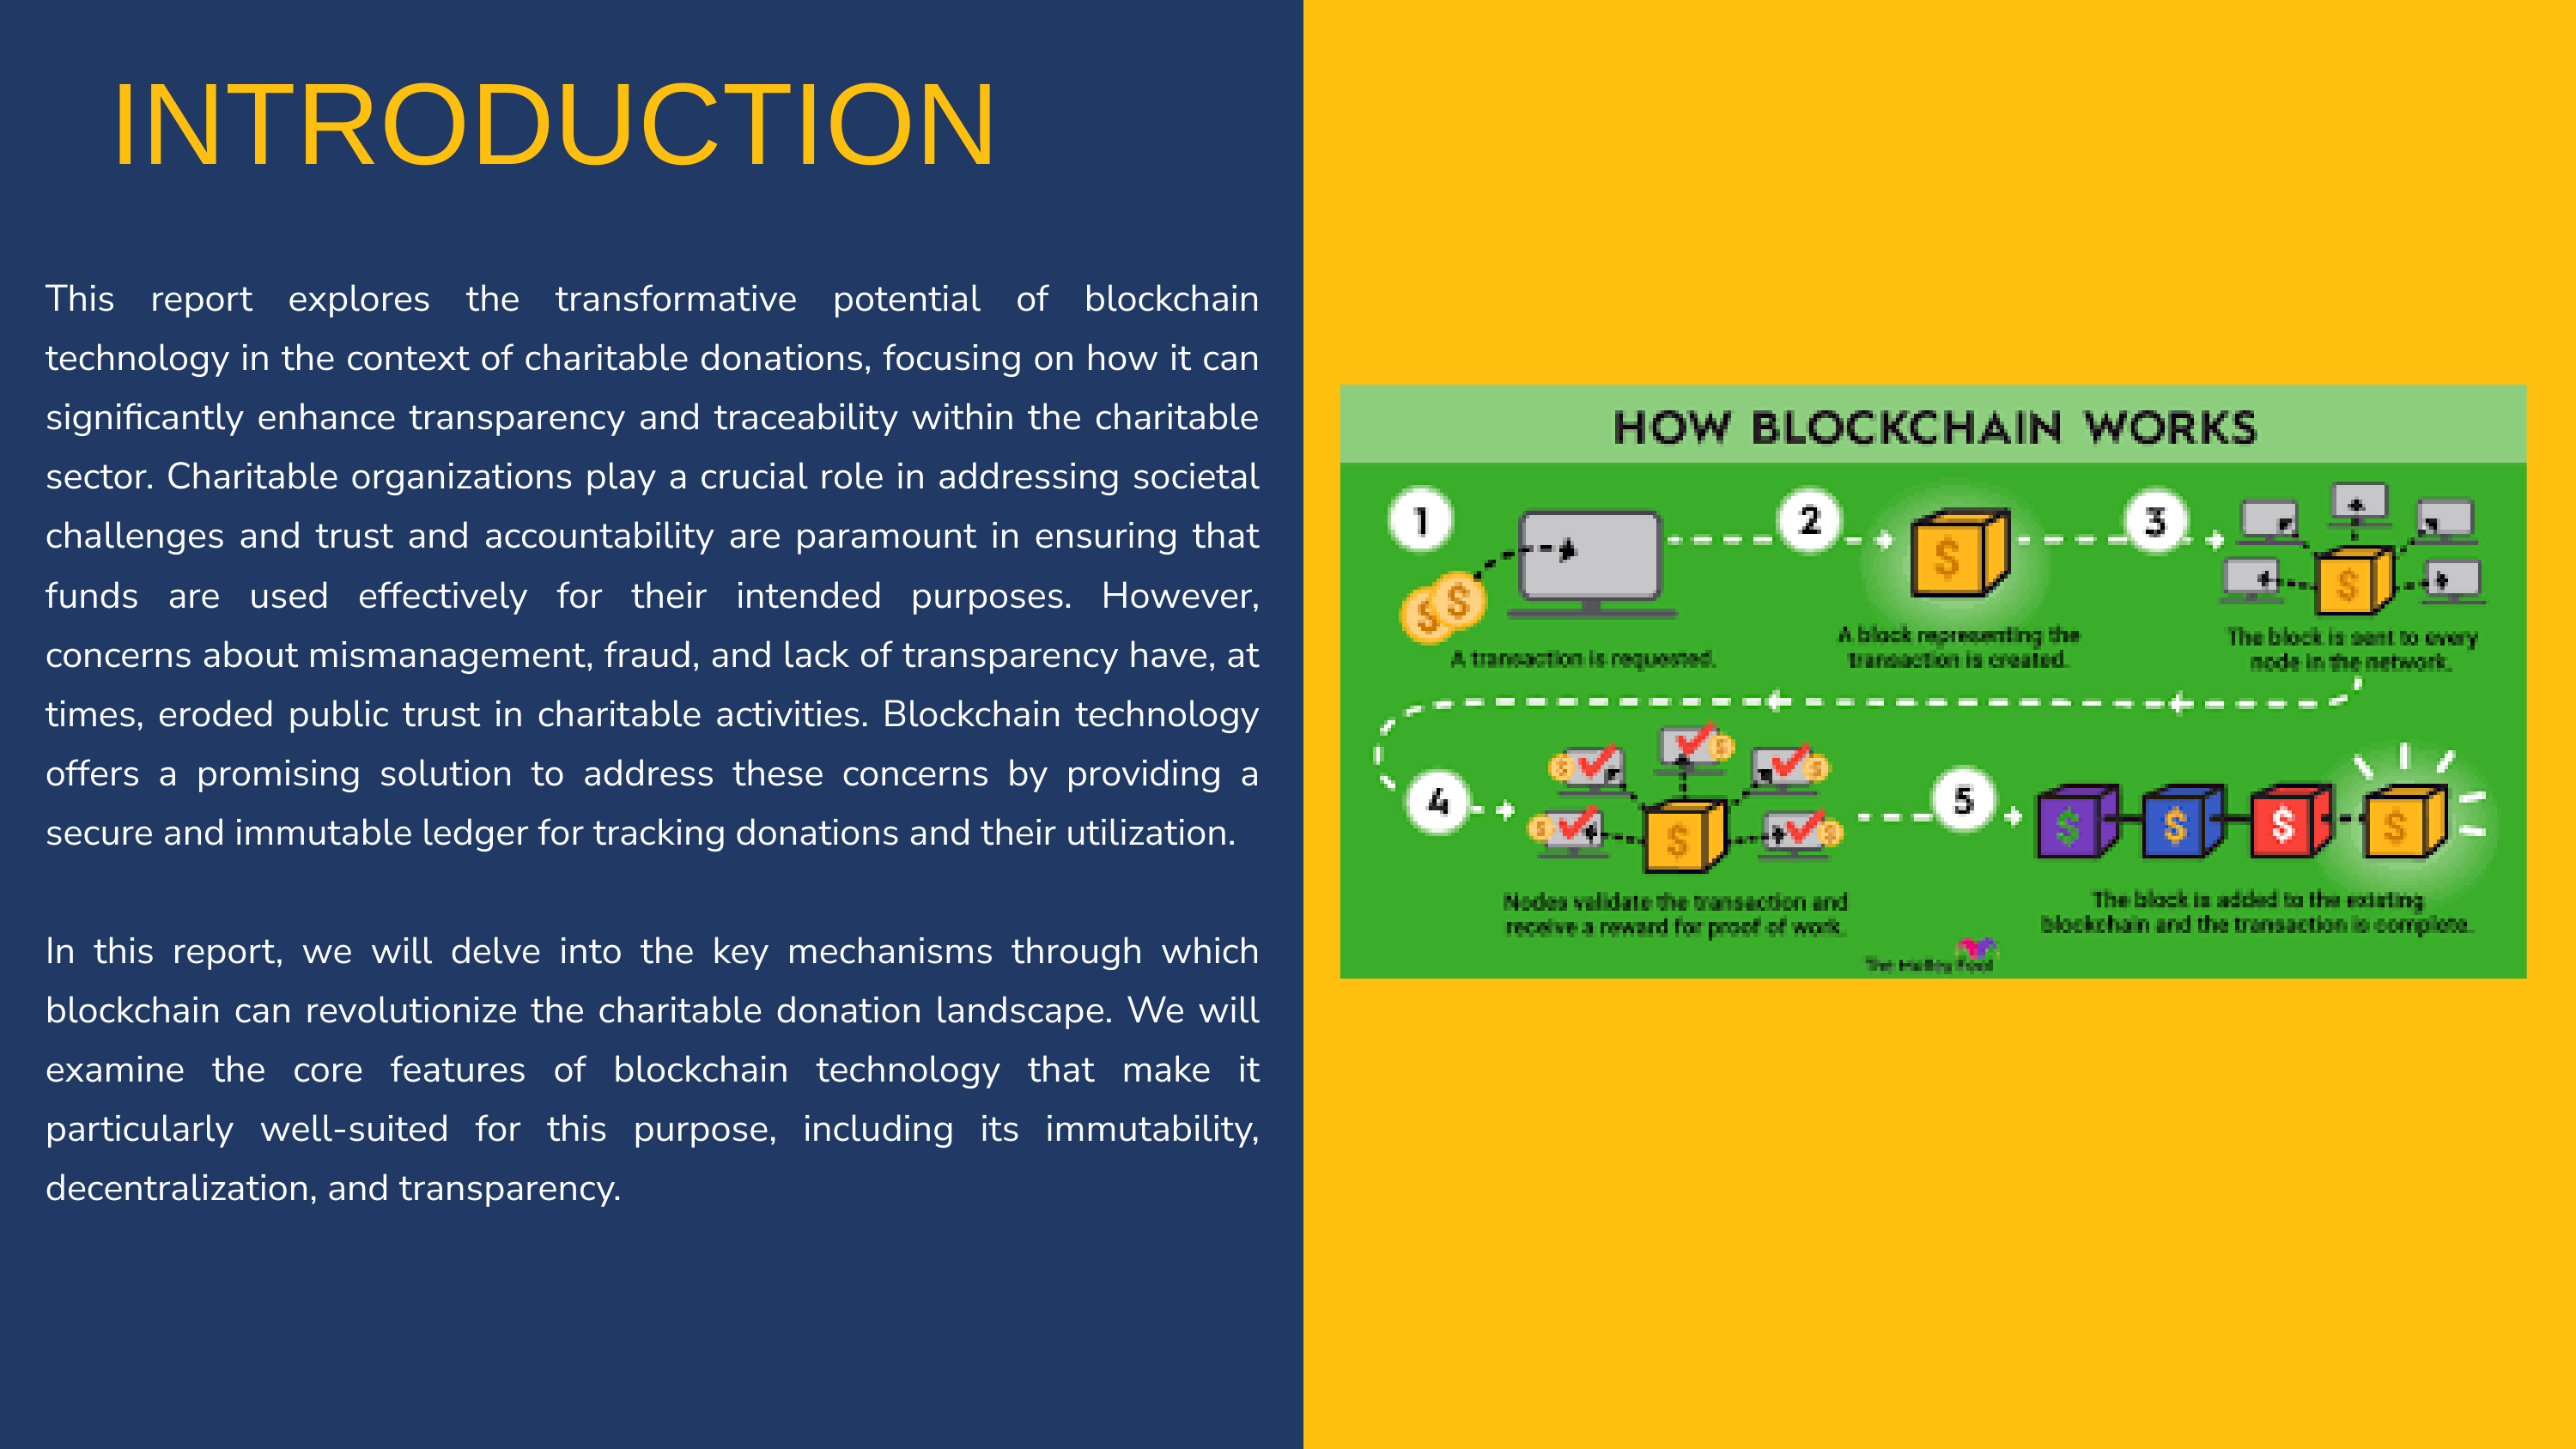

INTRODUCTION
This report explores the transformative potential of blockchain technology in the context of charitable donations, focusing on how it can significantly enhance transparency and traceability within the charitable sector. Charitable organizations play a crucial role in addressing societal challenges and trust and accountability are paramount in ensuring that funds are used effectively for their intended purposes. However, concerns about mismanagement, fraud, and lack of transparency have, at times, eroded public trust in charitable activities. Blockchain technology offers a promising solution to address these concerns by providing a secure and immutable ledger for tracking donations and their utilization.

In this report, we will delve into the key mechanisms through which blockchain can revolutionize the charitable donation landscape. We will examine the core features of blockchain technology that make it particularly well-suited for this purpose, including its immutability, decentralization, and transparency.